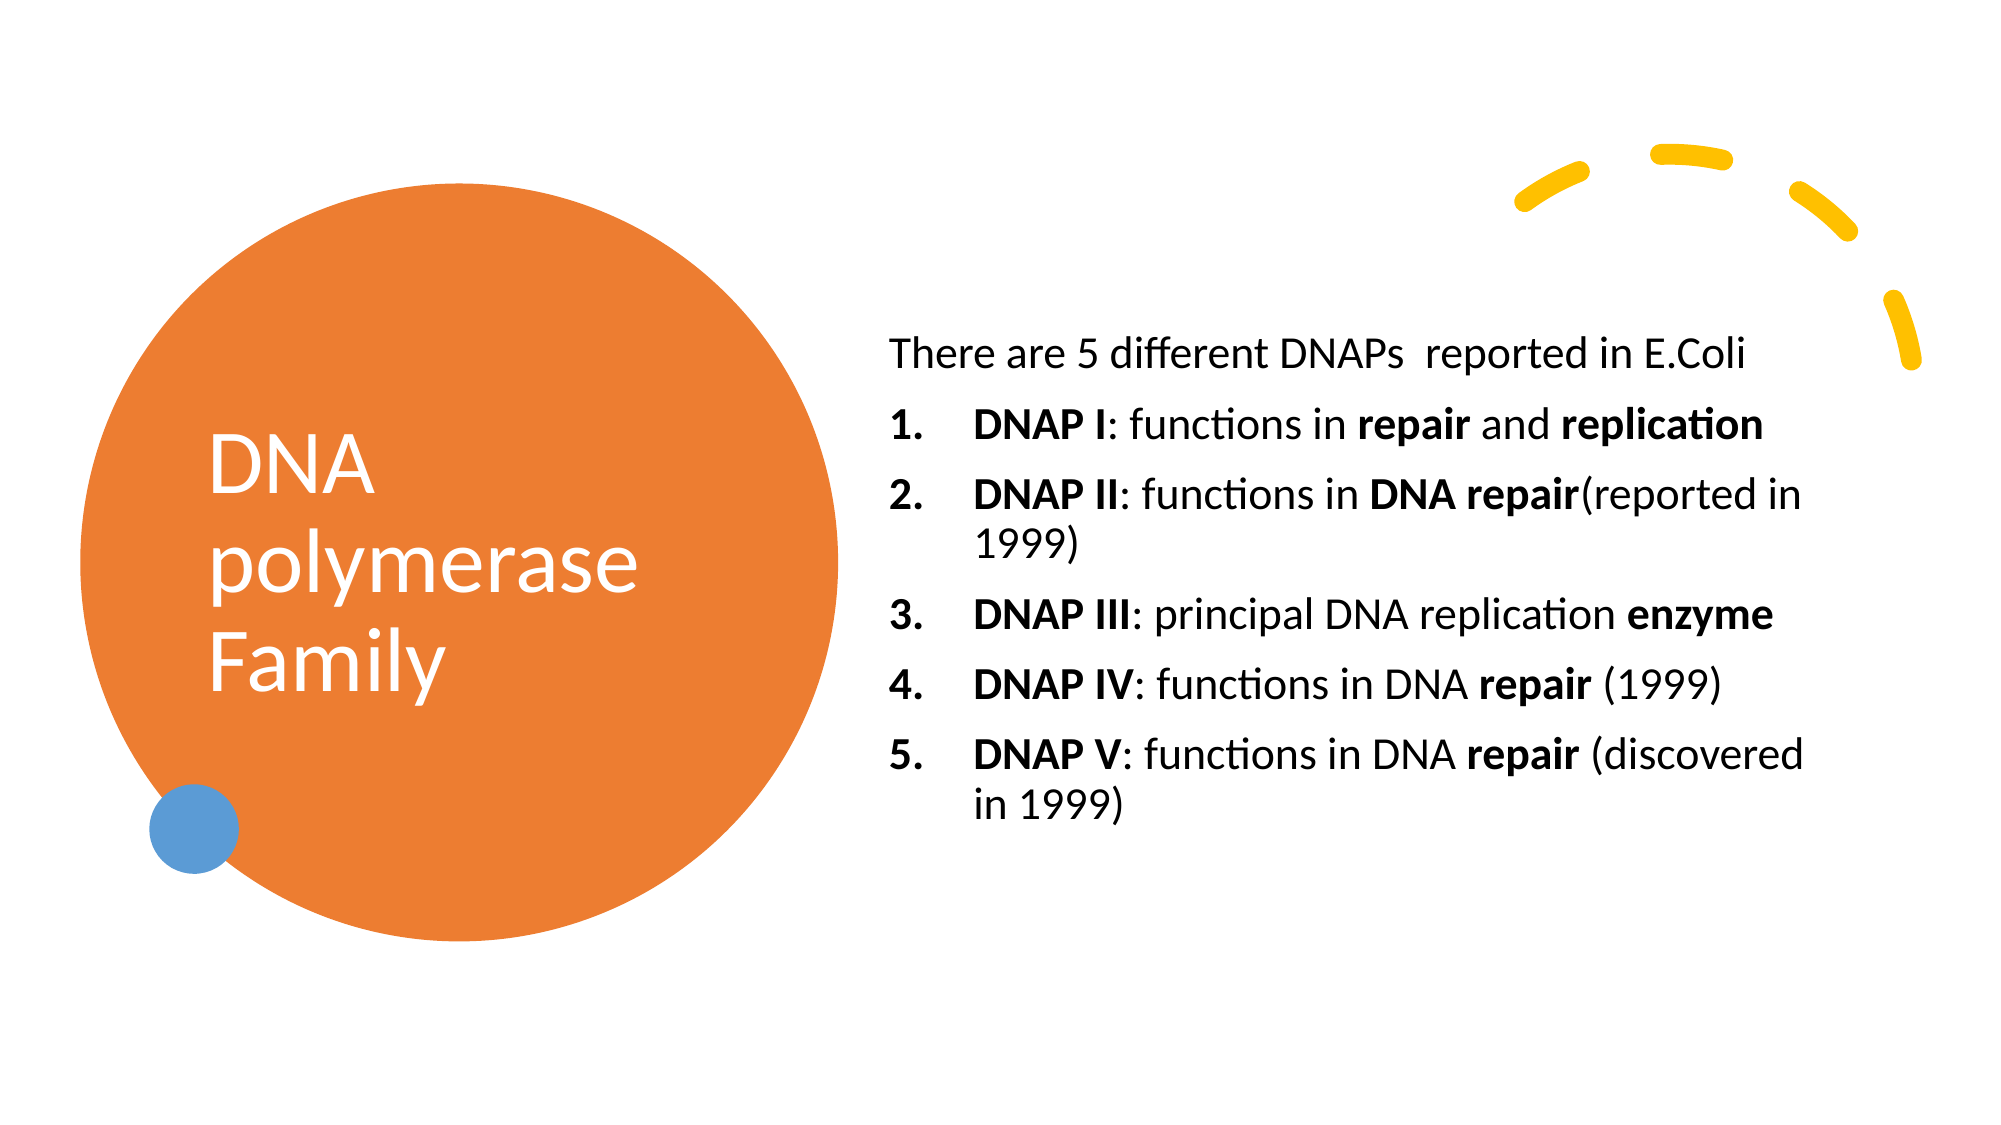

# DNA polymerase Family
There are 5 different DNAPs  reported in E.Coli
DNAP I: functions in repair and replication
DNAP II: functions in DNA repair(reported in 1999)
DNAP III: principal DNA replication enzyme
DNAP IV: functions in DNA repair (1999)
DNAP V: functions in DNA repair (discovered in 1999)